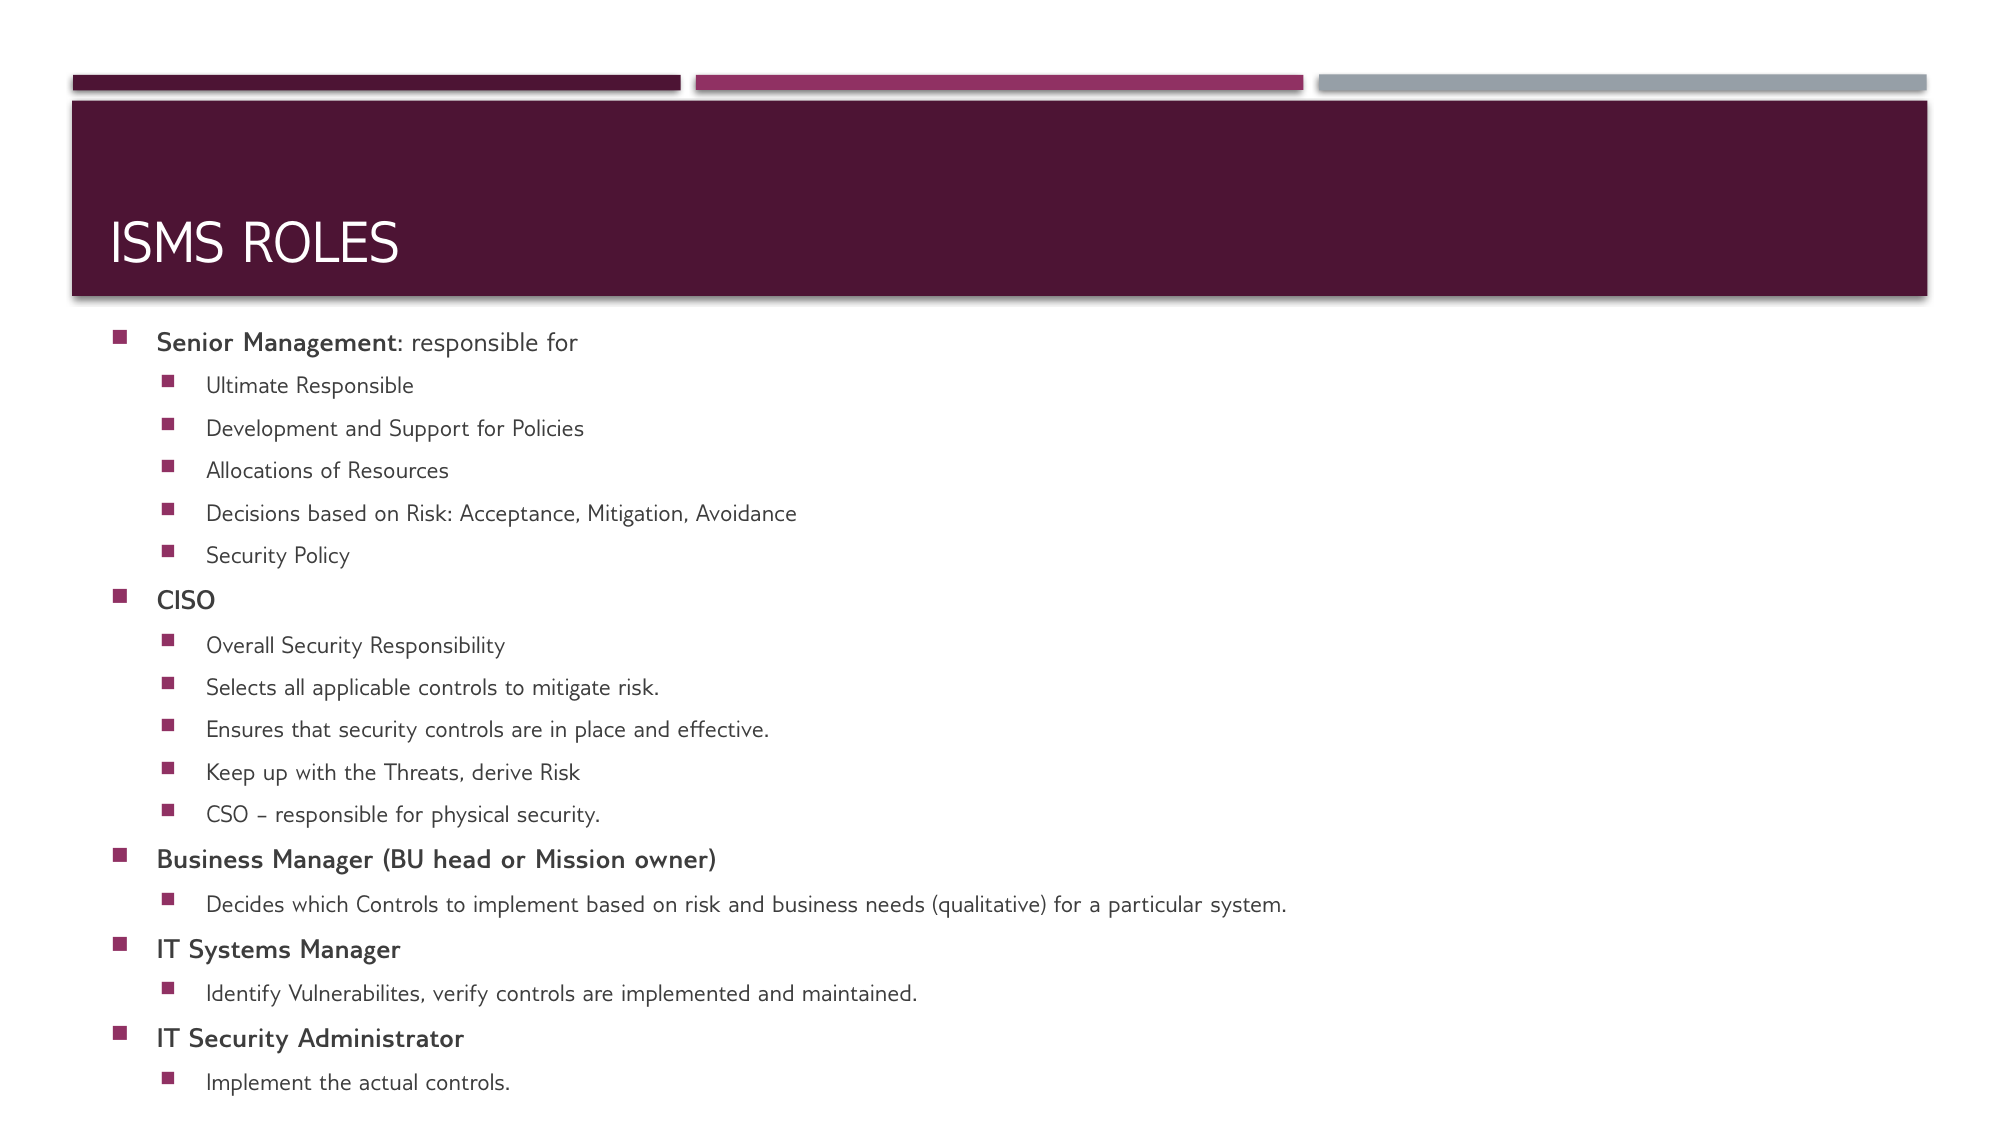

# ISMS Roles
Senior Management: responsible for
Ultimate Responsible
Development and Support for Policies
Allocations of Resources
Decisions based on Risk: Acceptance, Mitigation, Avoidance
Security Policy
CISO
Overall Security Responsibility
Selects all applicable controls to mitigate risk.
Ensures that security controls are in place and effective.
Keep up with the Threats, derive Risk
CSO – responsible for physical security.
Business Manager (BU head or Mission owner)
Decides which Controls to implement based on risk and business needs (qualitative) for a particular system.
IT Systems Manager
Identify Vulnerabilites, verify controls are implemented and maintained.
IT Security Administrator
Implement the actual controls.